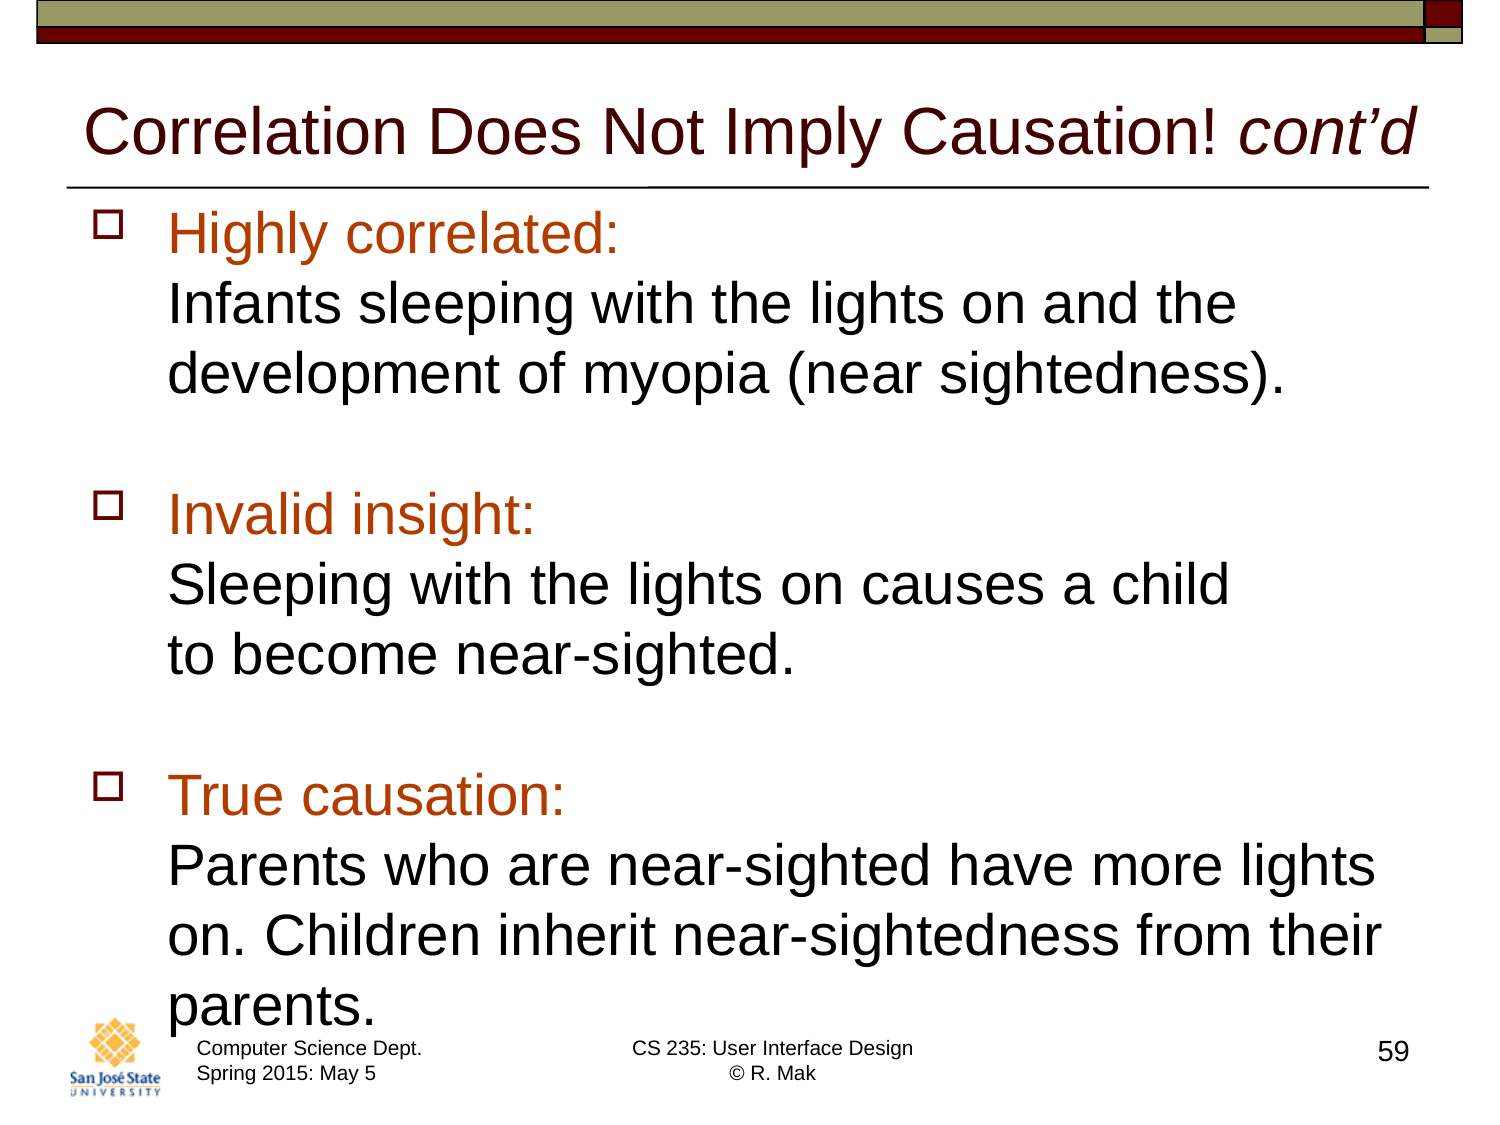

# Correlation Does Not Imply Causation! cont’d
Highly correlated:
Infants sleeping with the lights on and the development of myopia (near sightedness).

Invalid insight:
Sleeping with the lights on causes a child
to become near-sighted.

True causation:
Parents who are near-sighted have more lights on. Children inherit near-sightedness from their parents.
59